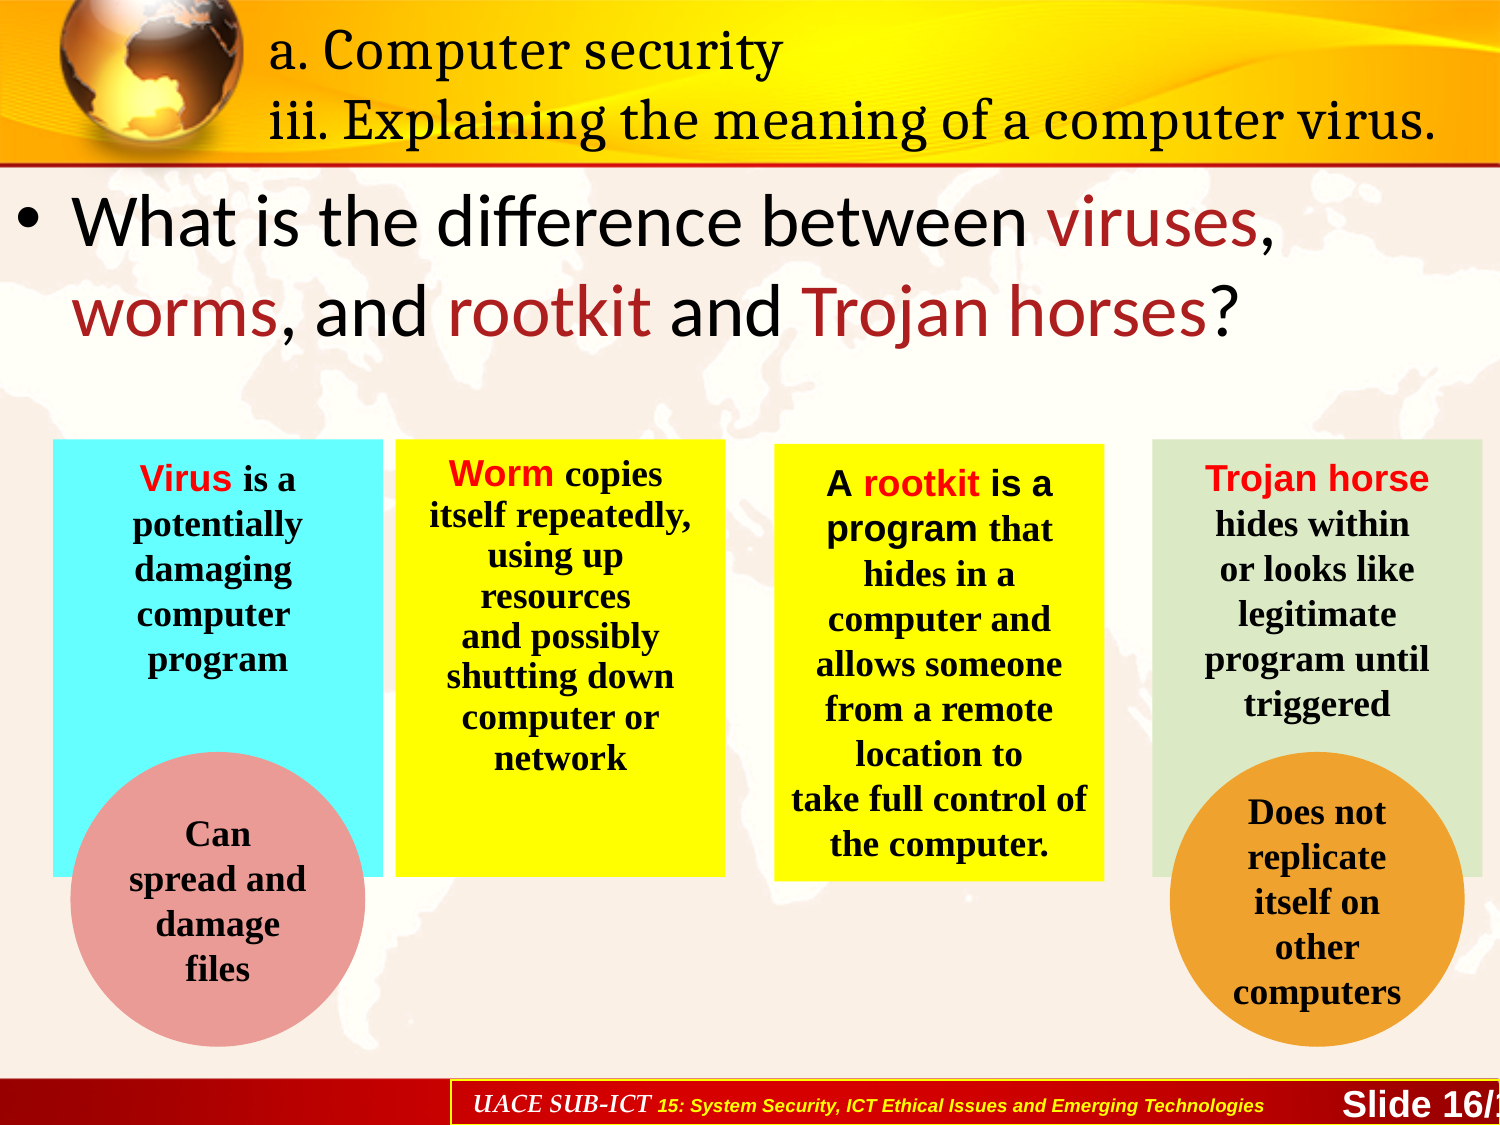

# a. Computer security iii. Explaining the meaning of a computer virus.
What is the difference between viruses, worms, and rootkit and Trojan horses?

Virus is a potentially damaging
computer
program
Worm copies
itself repeatedly, using up
resources
and possibly shutting down computer or network

Trojan horse hides within
or looks like legitimate program until triggered

A rootkit is a program that hides in a computer and allows someone from a remote location to
take full control of the computer.
Can spread and damage files
Does not replicate itself on other computers